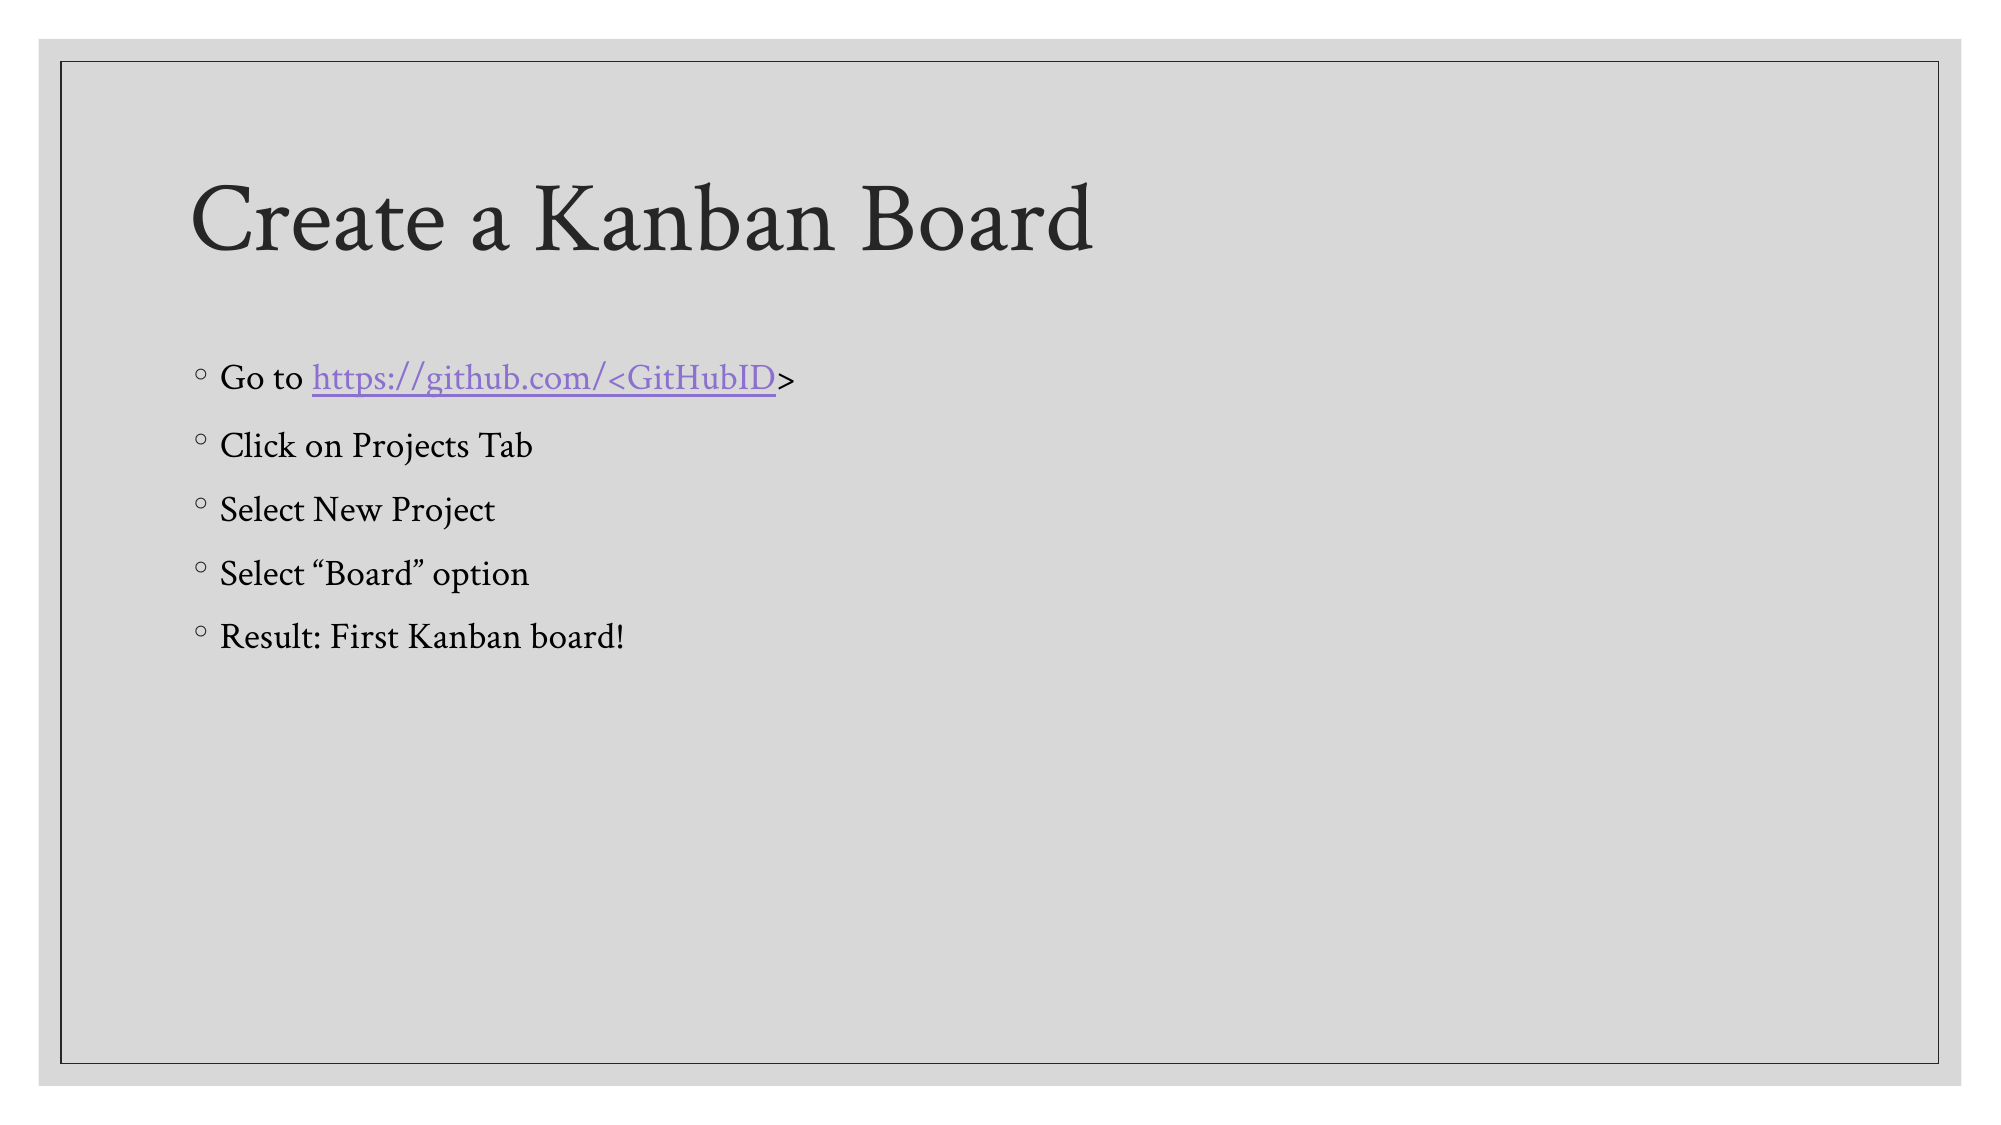

# Create a Kanban Board
Go to https://github.com/<GitHubID>
Click on Projects Tab
Select New Project
Select “Board” option
Result: First Kanban board!